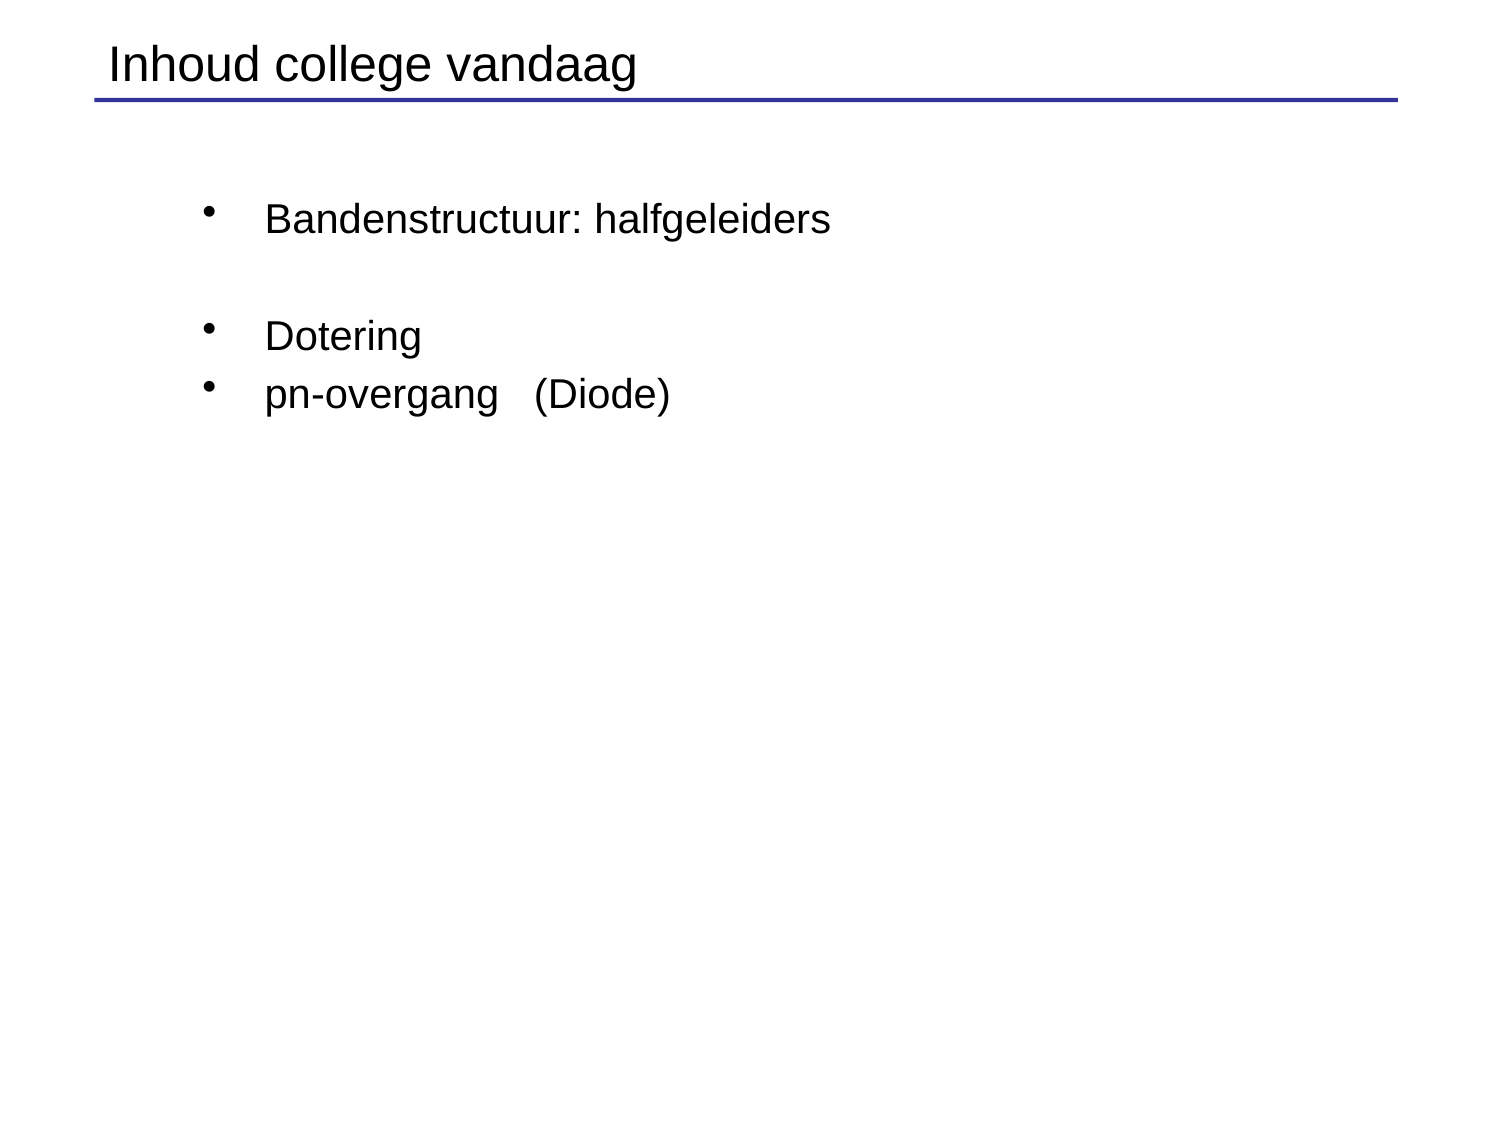

Inhoud college vandaag

Bandenstructuur: halfgeleiders

Dotering
pn-overgang   (Diode)